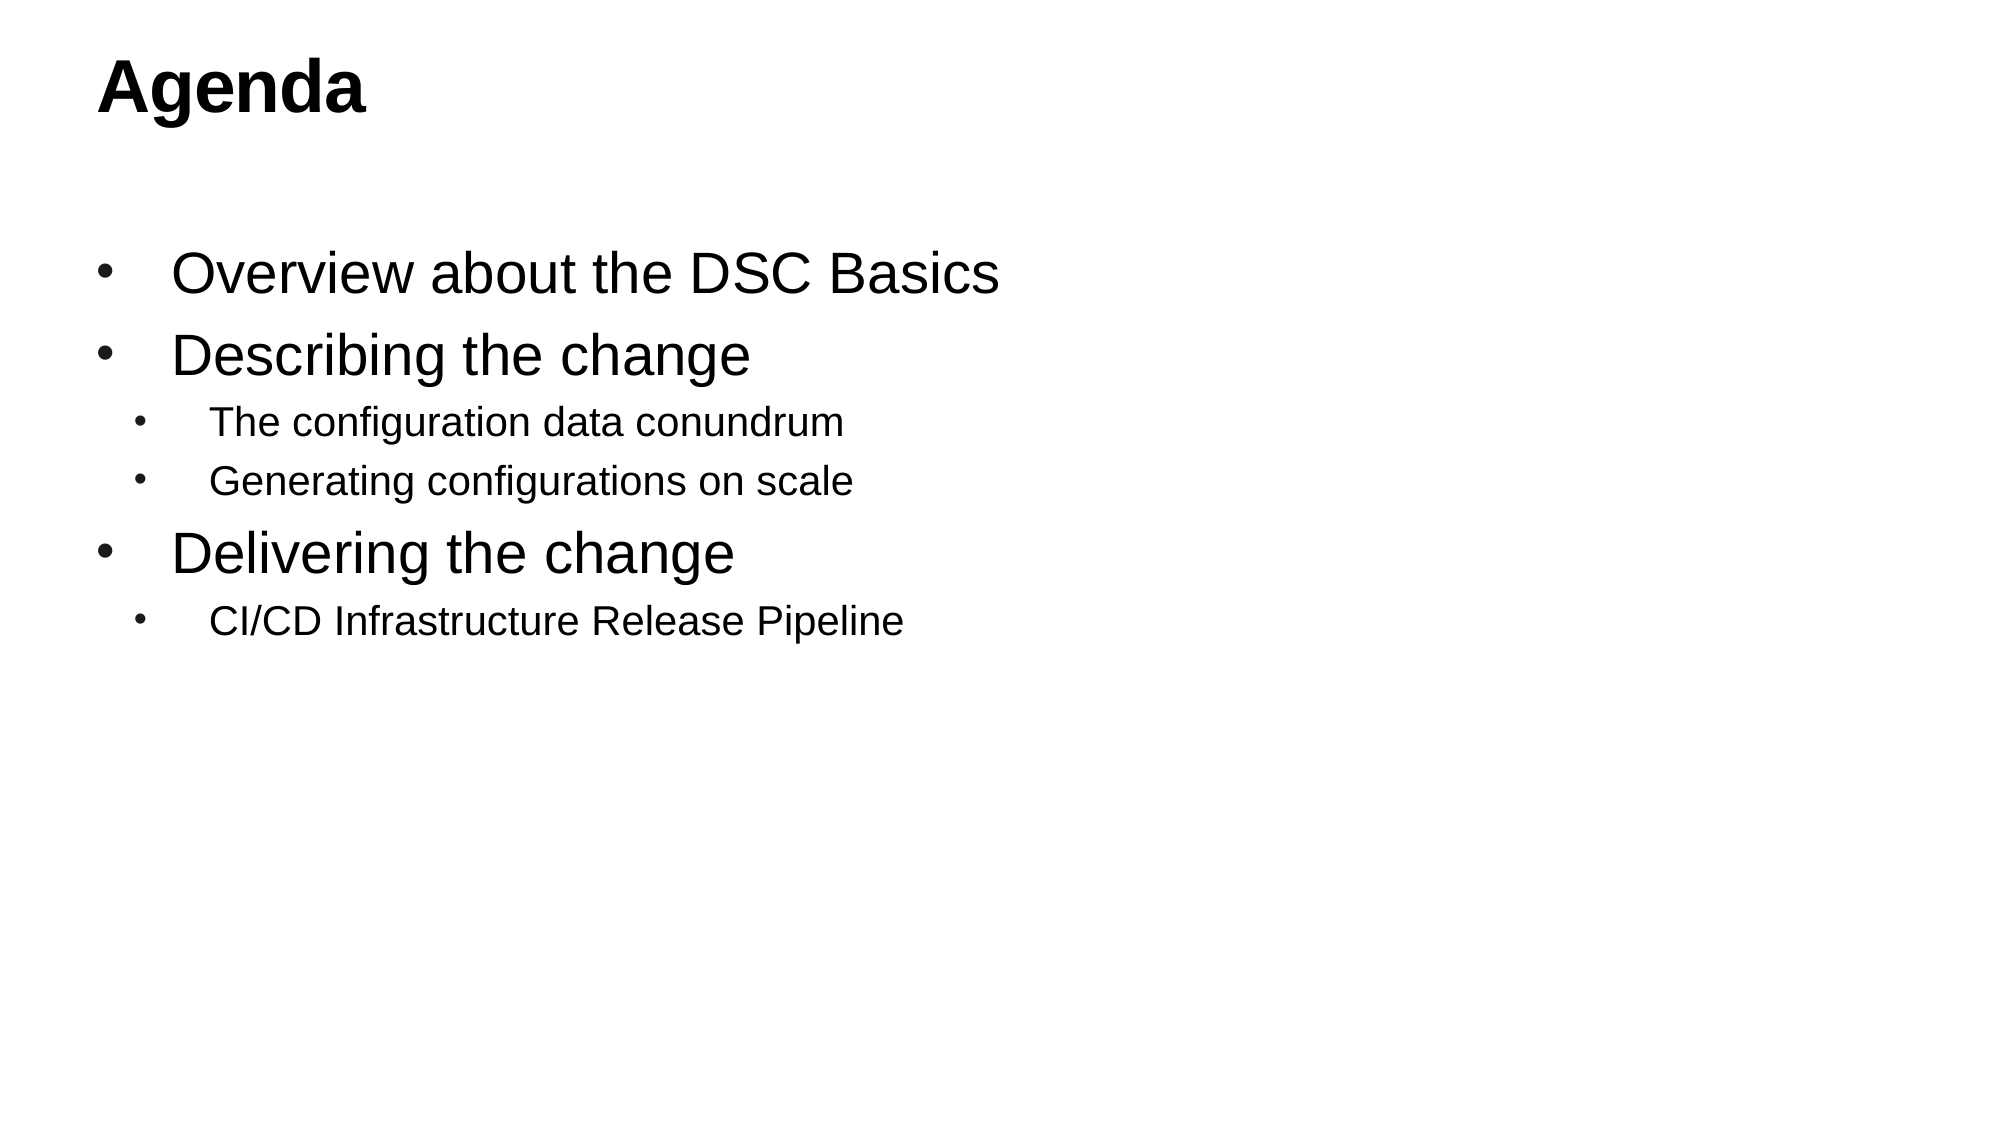

# Agenda
Overview about the DSC Basics
Describing the change
The configuration data conundrum
Generating configurations on scale
Delivering the change
CI/CD Infrastructure Release Pipeline